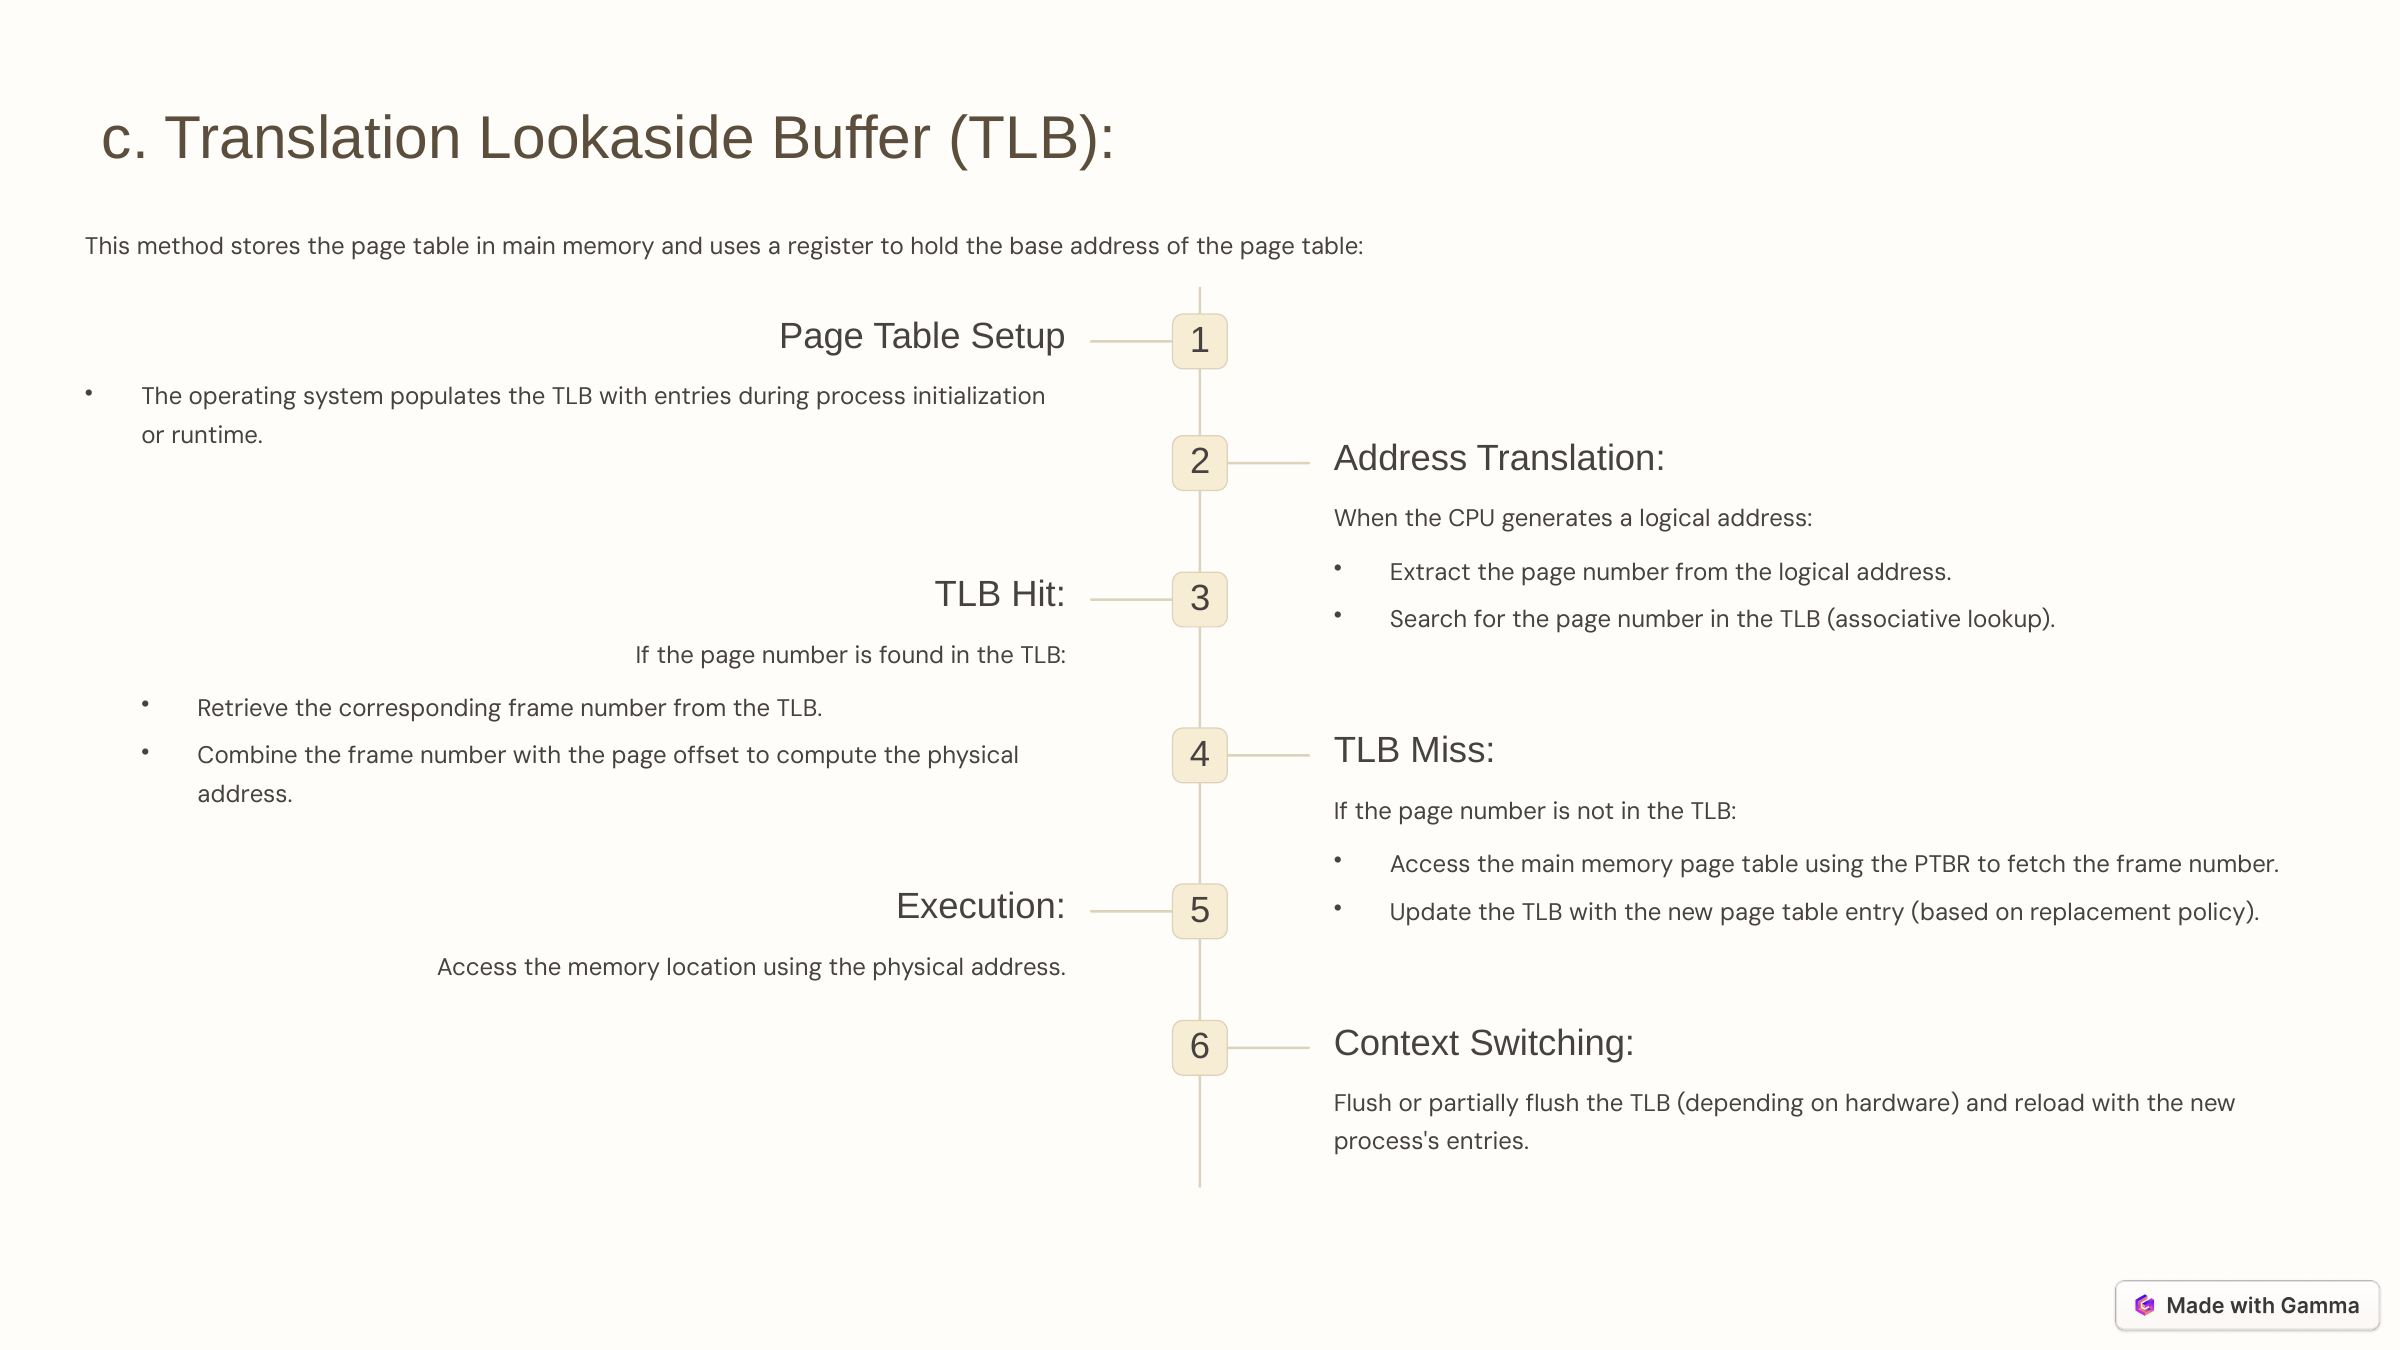

c. Translation Lookaside Buffer (TLB):
This method stores the page table in main memory and uses a register to hold the base address of the page table:

Page Table Setup

1

The operating system populates the TLB with entries during process initialization or runtime.
Address Translation:

2

When the CPU generates a logical address:
Extract the page number from the logical address.
TLB Hit:

3
Search for the page number in the TLB (associative lookup).

If the page number is found in the TLB:
Retrieve the corresponding frame number from the TLB.
TLB Miss:

Combine the frame number with the page offset to compute the physical address.
4

If the page number is not in the TLB:
Access the main memory page table using the PTBR to fetch the frame number.
Execution:

Update the TLB with the new page table entry (based on replacement policy).
5

Access the memory location using the physical address.
Context Switching:

6

Flush or partially flush the TLB (depending on hardware) and reload with the new process's entries.